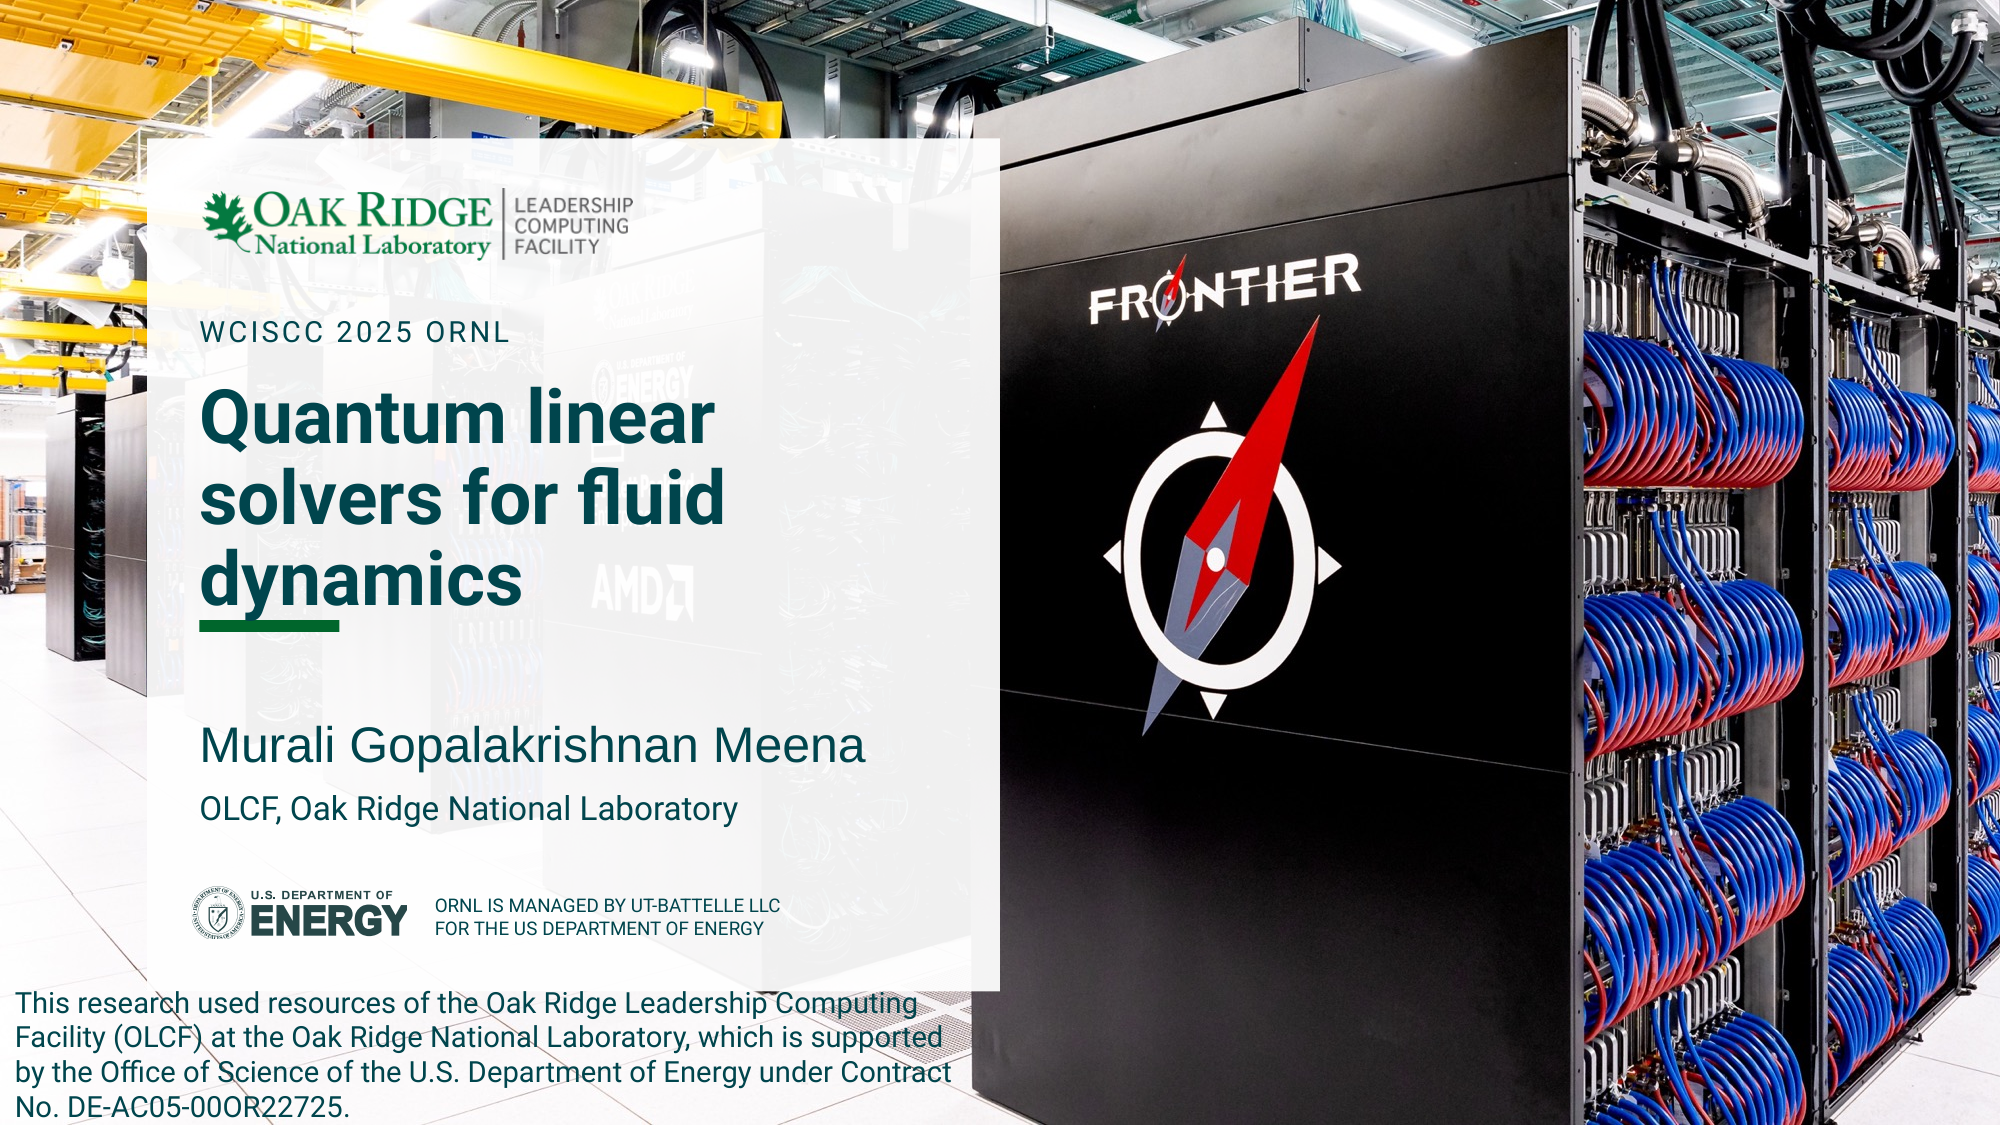

WCISCC 2025 ORNL
# Quantum linear solvers for fluid dynamics
Murali Gopalakrishnan Meena
OLCF, Oak Ridge National Laboratory
This research used resources of the Oak Ridge Leadership Computing Facility (OLCF) at the Oak Ridge National Laboratory, which is supported by the Office of Science of the U.S. Department of Energy under Contract No. DE-AC05-00OR22725.